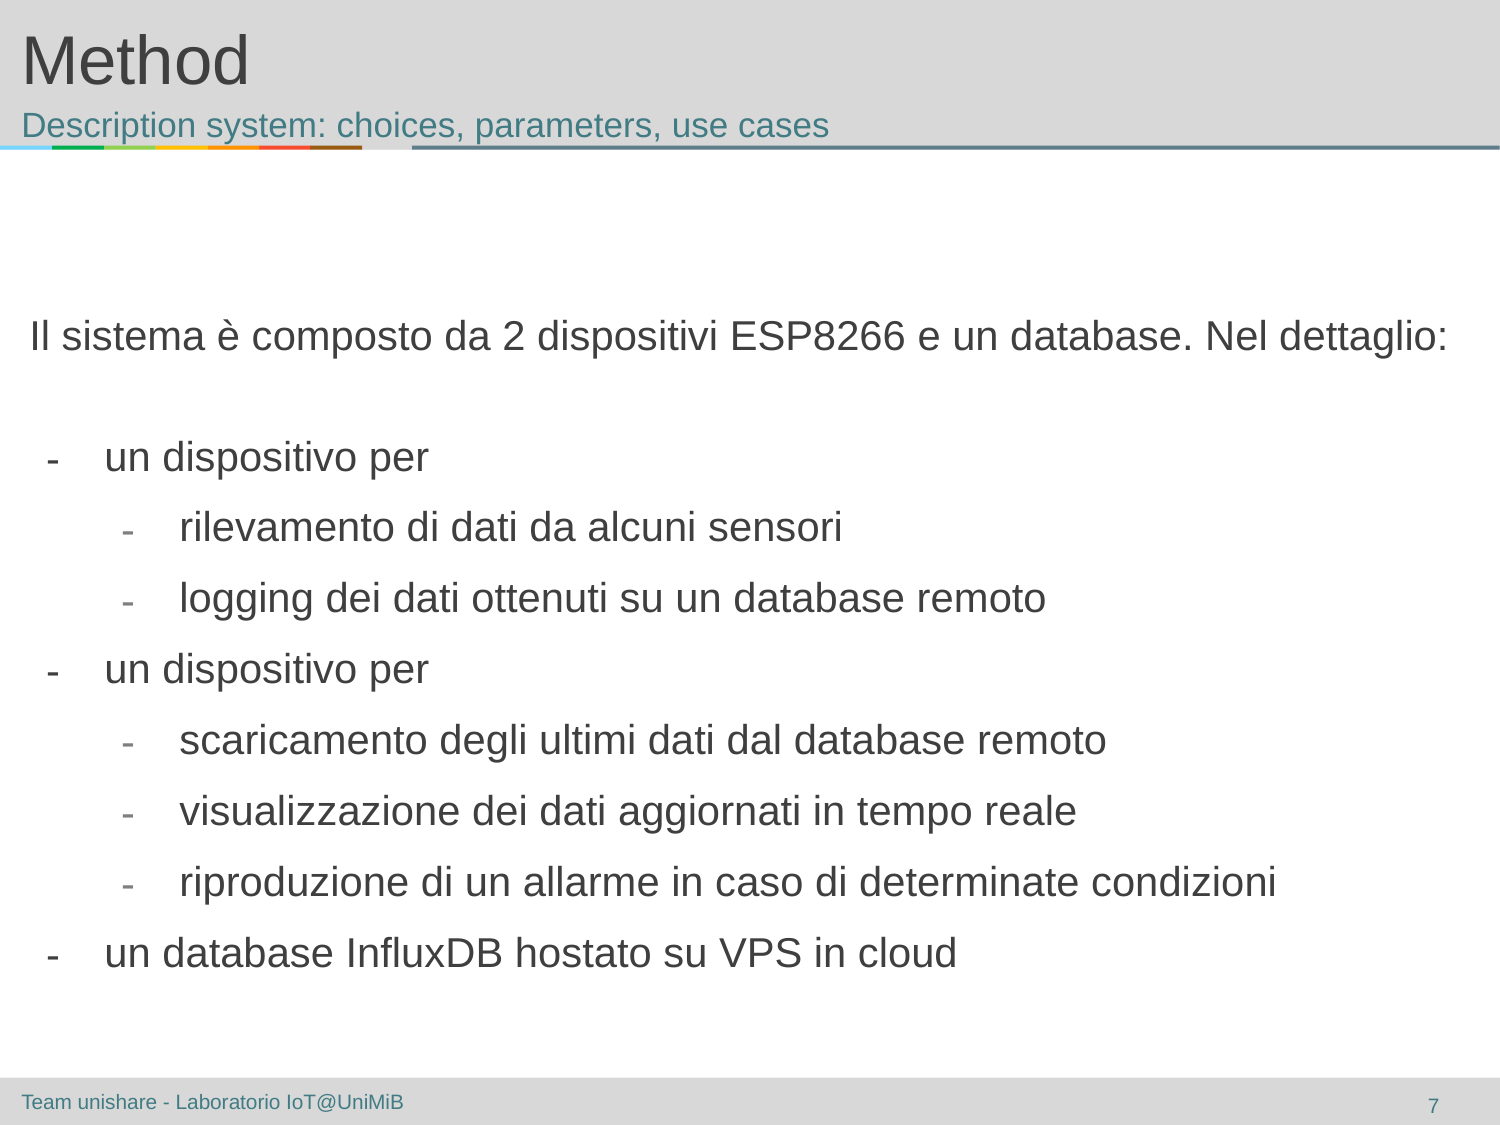

# Method
Description system: choices, parameters, use cases
Il sistema è composto da 2 dispositivi ESP8266 e un database. Nel dettaglio:

un dispositivo per
rilevamento di dati da alcuni sensori
logging dei dati ottenuti su un database remoto
un dispositivo per
scaricamento degli ultimi dati dal database remoto
visualizzazione dei dati aggiornati in tempo reale
riproduzione di un allarme in caso di determinate condizioni
un database InfluxDB hostato su VPS in cloud
7
Team unishare - Laboratorio IoT@UniMiB